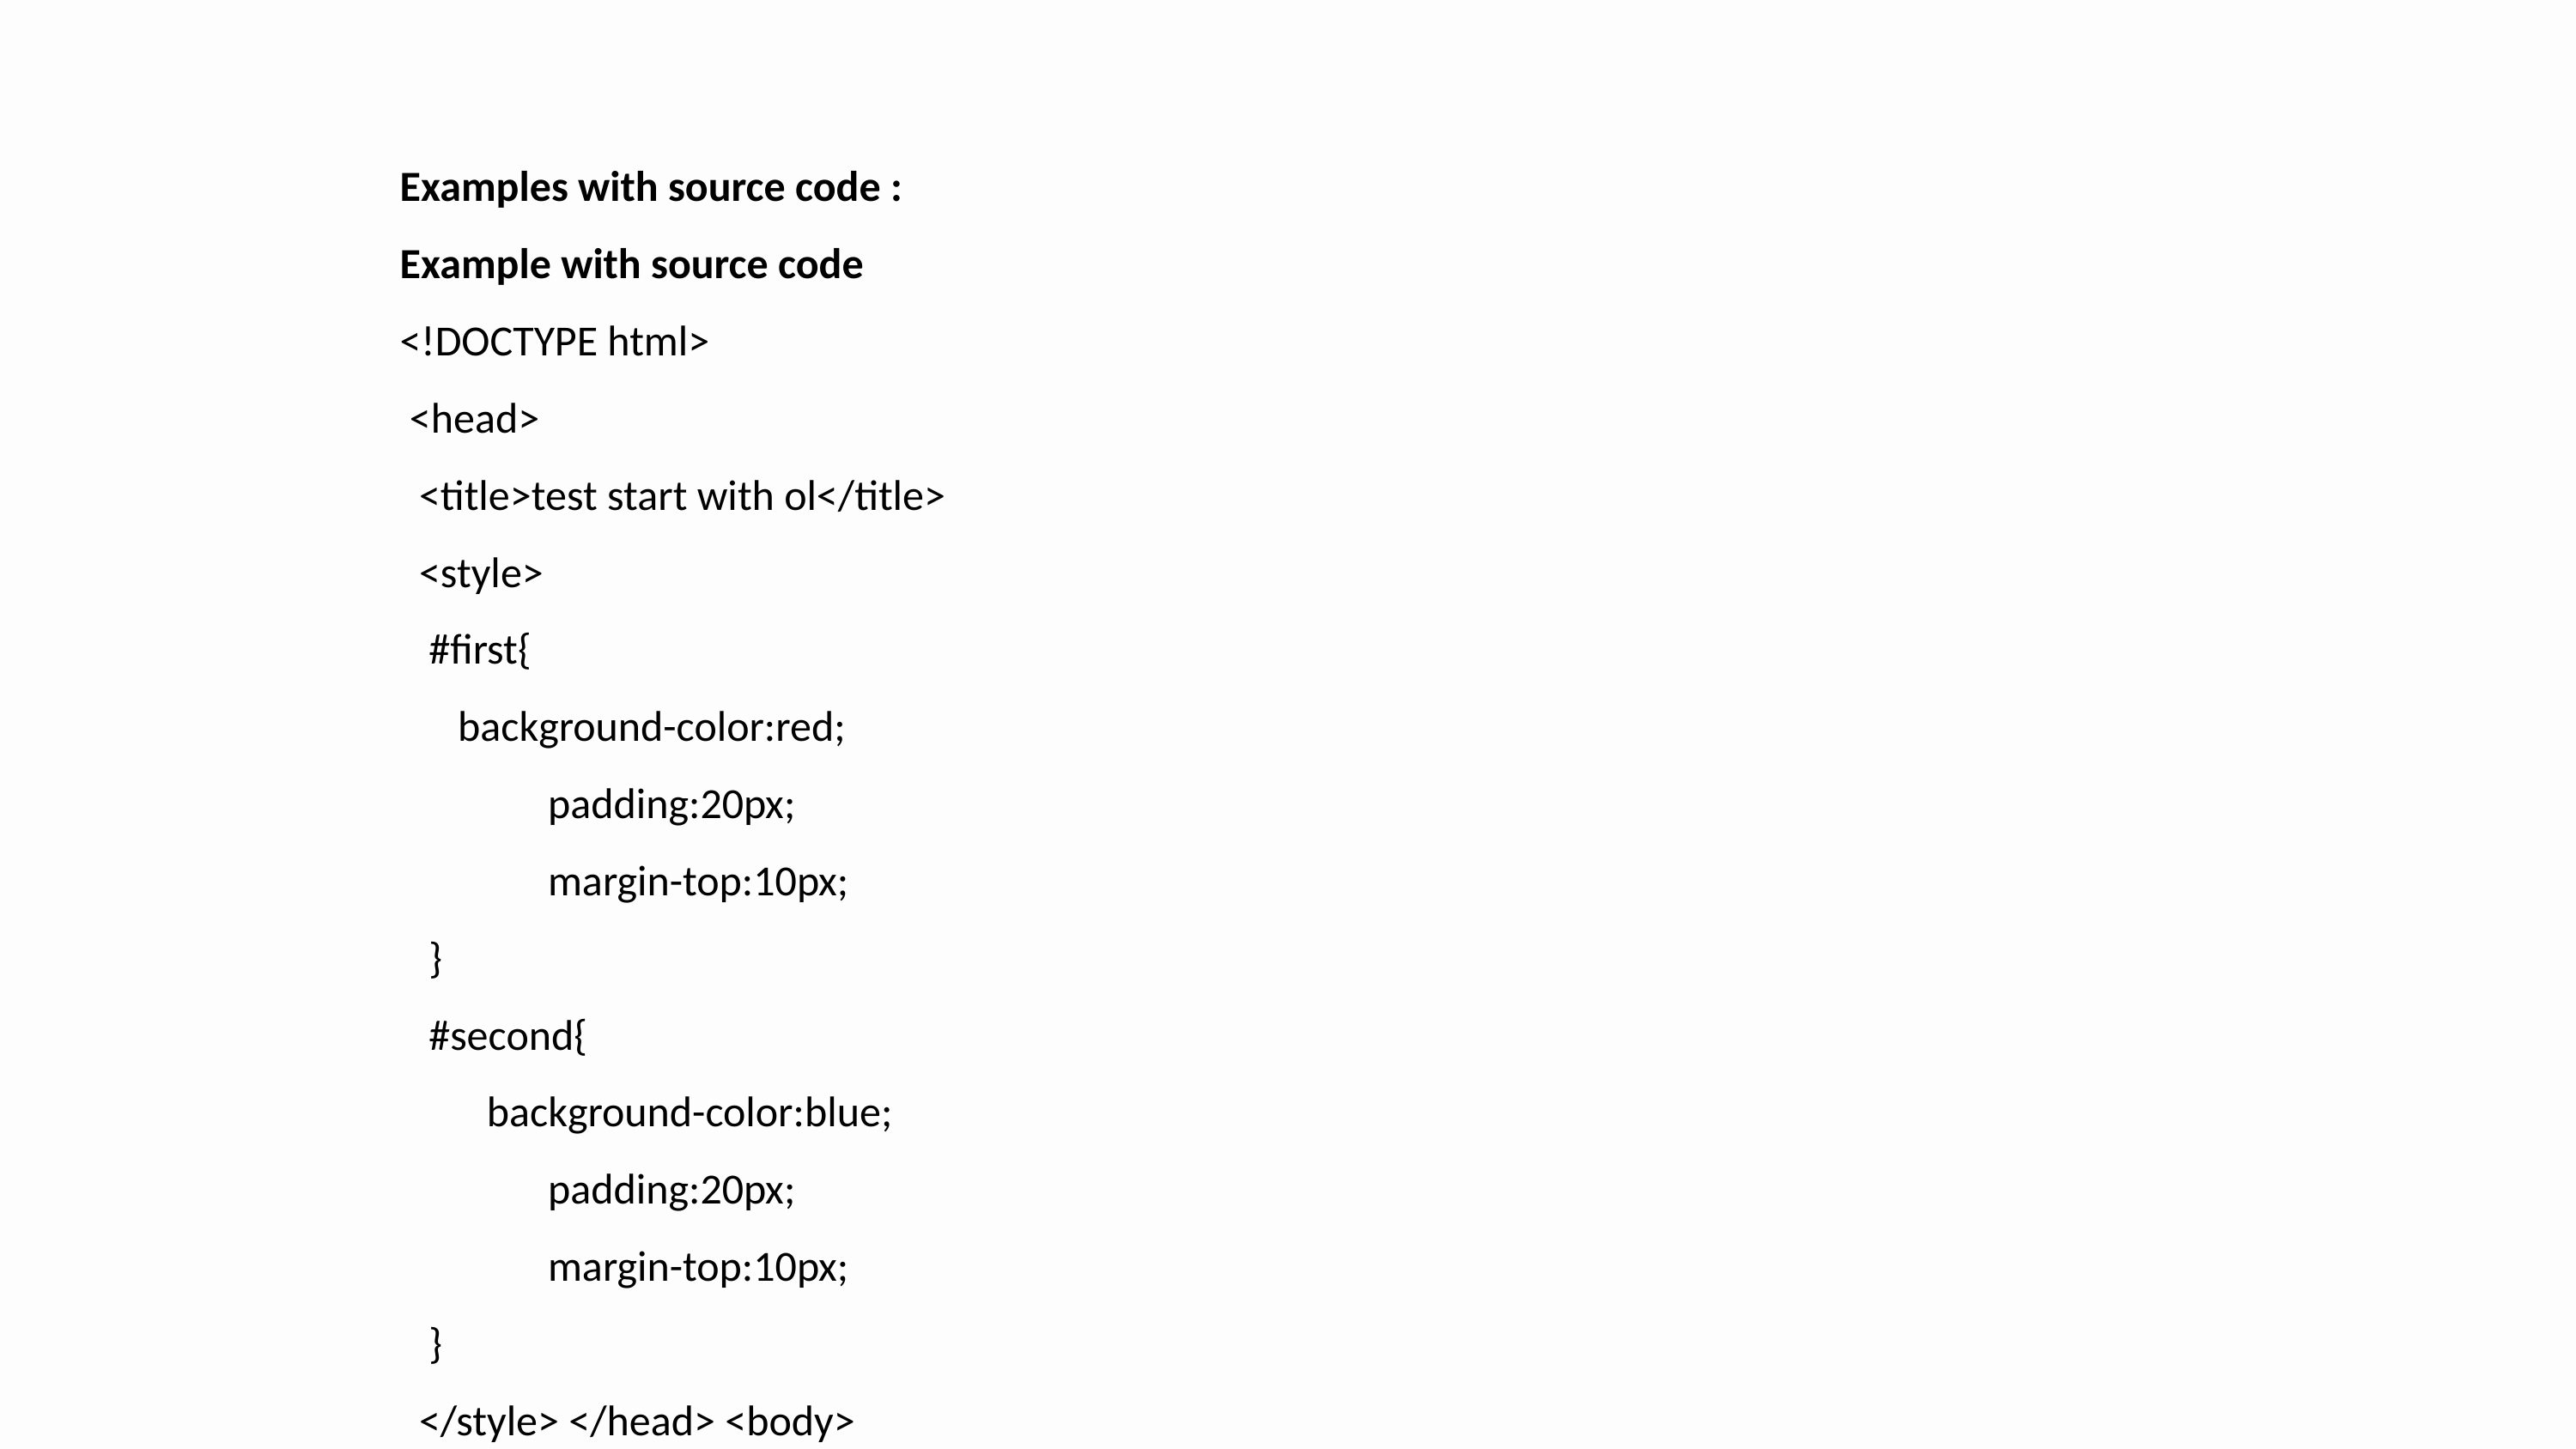

Examples with source code :
Example with source code
<!DOCTYPE html>
 <head>
  <title>test start with ol</title>
  <style>
   #first{
      background-color:red;
	  padding:20px;
	  margin-top:10px;
   }
   #second{
         background-color:blue;
	  padding:20px;
	  margin-top:10px;
   }
  </style> </head> <body>